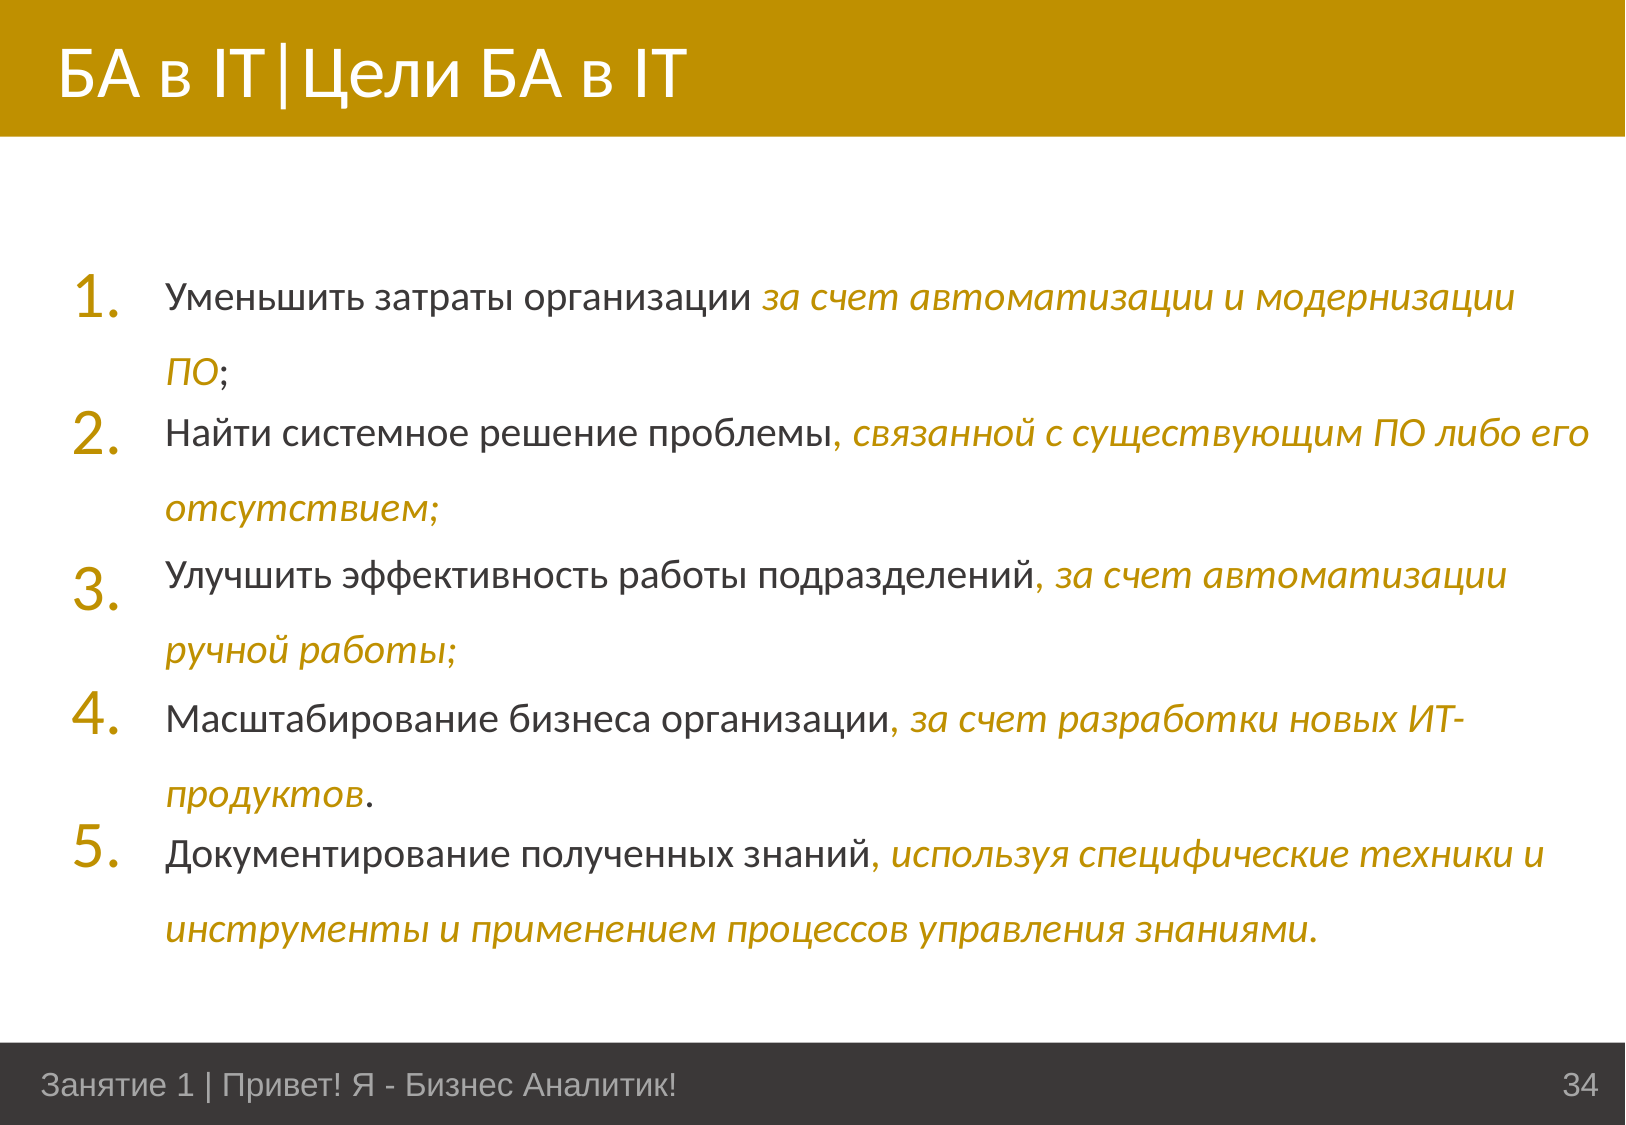

БА в IT|Цели БА в IT
Уменьшить затраты организации за счет автоматизации и модернизации ПО;
1.
Найти системное решение проблемы, связанной с существующим ПО либо его отсутствием;
2.
Улучшить эффективность работы подразделений, за счет автоматизации ручной работы;
3.
4.
Масштабирование бизнеса организации, за счет разработки новых ИТ-продуктов.
5.
Документирование полученных знаний, используя специфические техники и инструменты и применением процессов управления знаниями.

34
Занятие 1 | Привет! Я - Бизнес Аналитик!